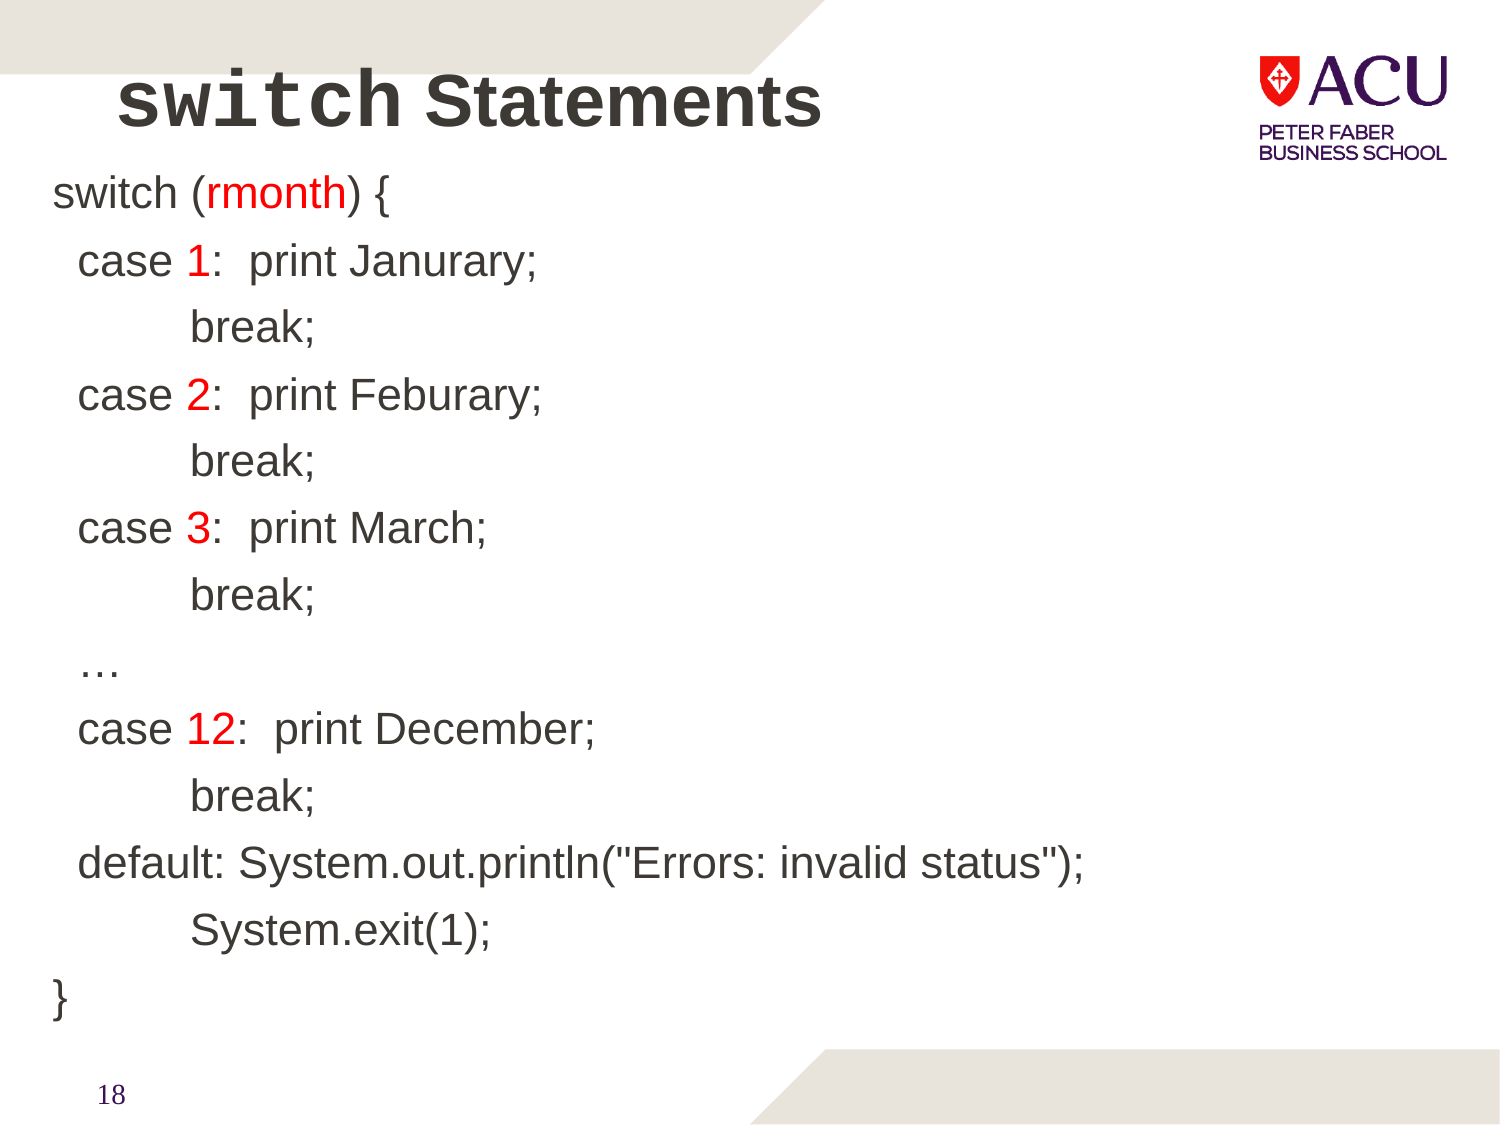

# switch Statements
switch (rmonth) {
  case 1:  print Janurary;
           break;
  case 2:  print Feburary;
           break;
  case 3:  print March;
           break;
  …
  case 12:  print December;
           break;
  default: System.out.println("Errors: invalid status");
           System.exit(1);
}
18